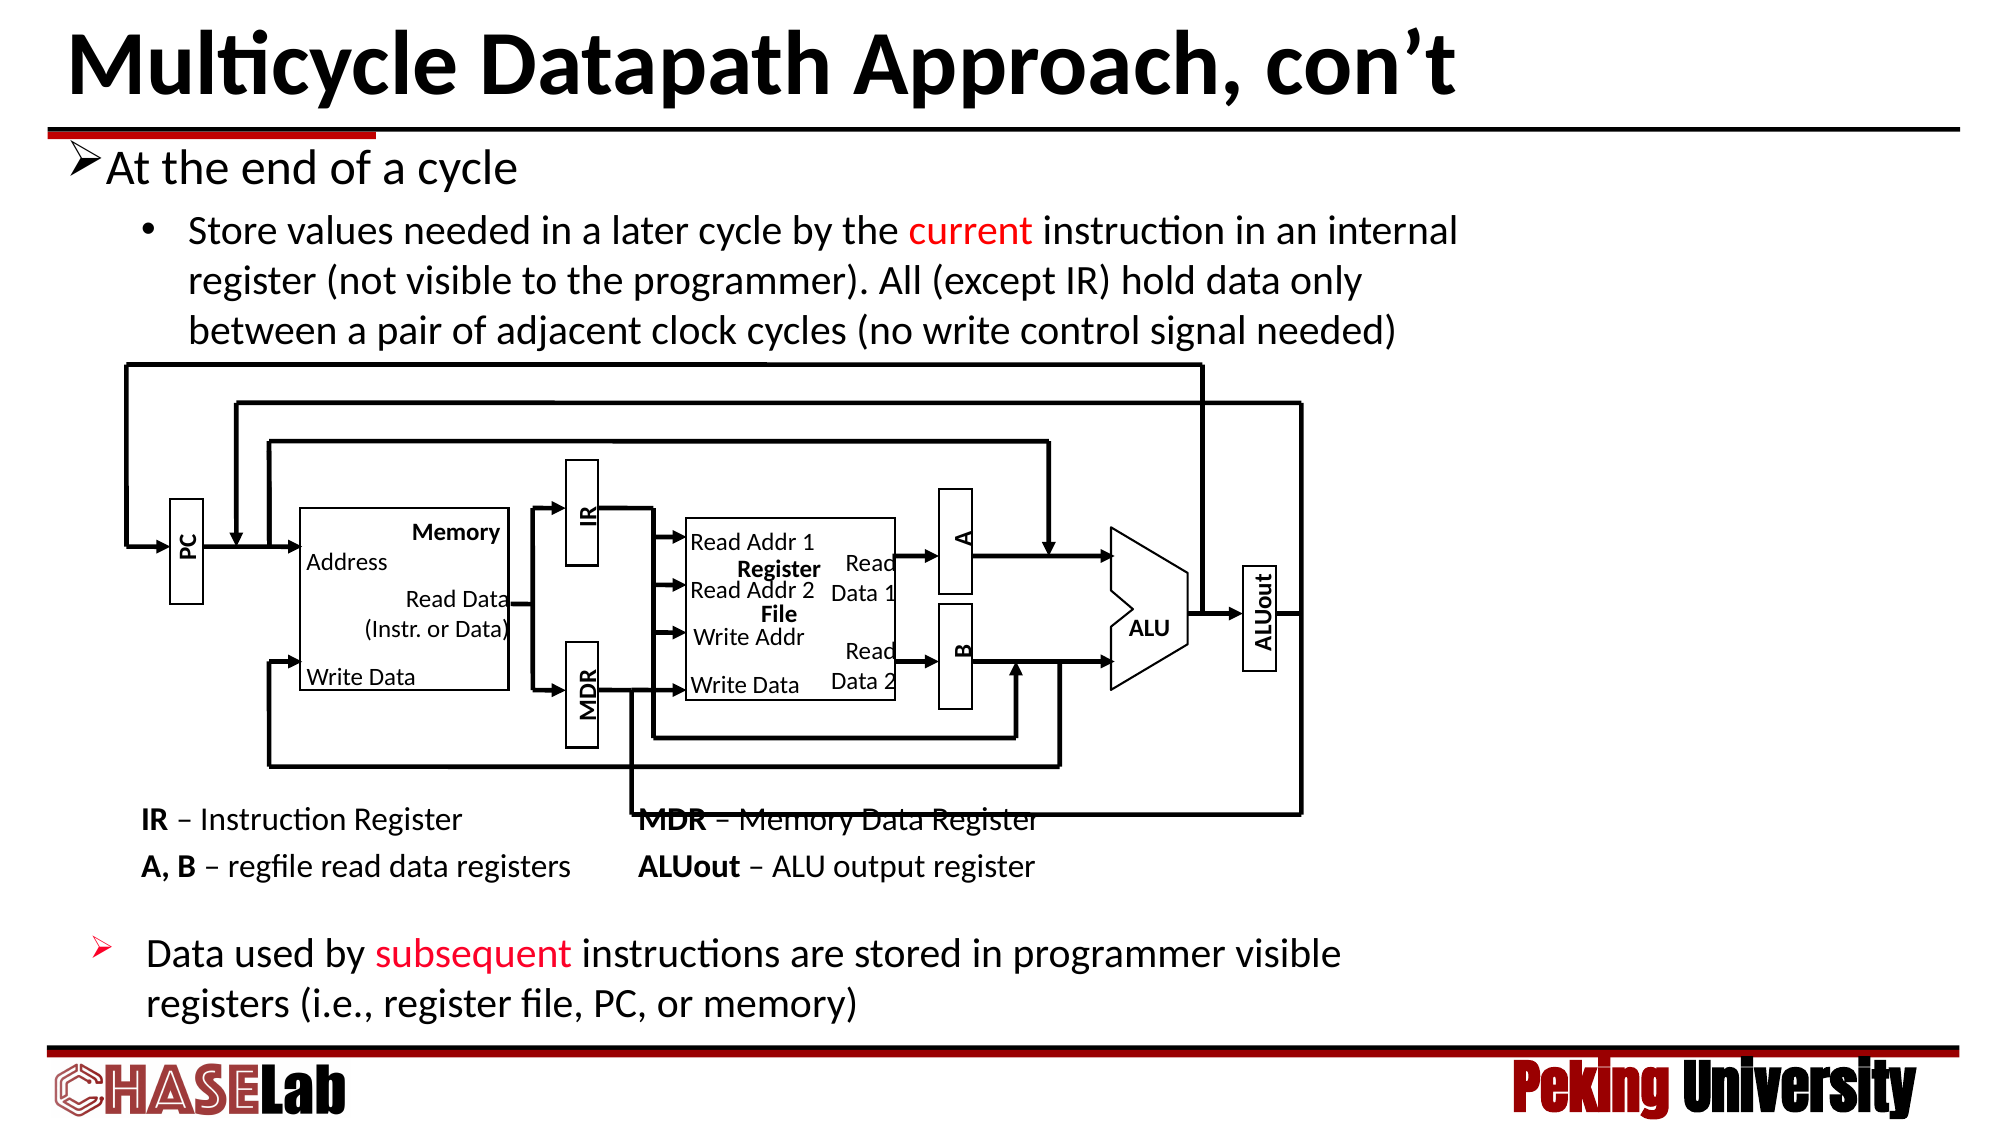

# Multicycle Datapath Approach, con’t
At the end of a cycle
Store values needed in a later cycle by the current instruction in an internal register (not visible to the programmer). All (except IR) hold data only between a pair of adjacent clock cycles (no write control signal needed)

IR – Instruction Register		MDR – Memory Data Register
A, B – regfile read data registers	ALUout – ALU output register

IR

Address

Memory

A

Read Addr 1
PC

Read
 Data 1

Register

File

Read Addr 2
Read Data
(Instr. or Data)

ALUout

ALU
Write Addr

Write Data
Read
 Data 2
B

Write Data

MDR

Data used by subsequent instructions are stored in programmer visible registers (i.e., register file, PC, or memory)